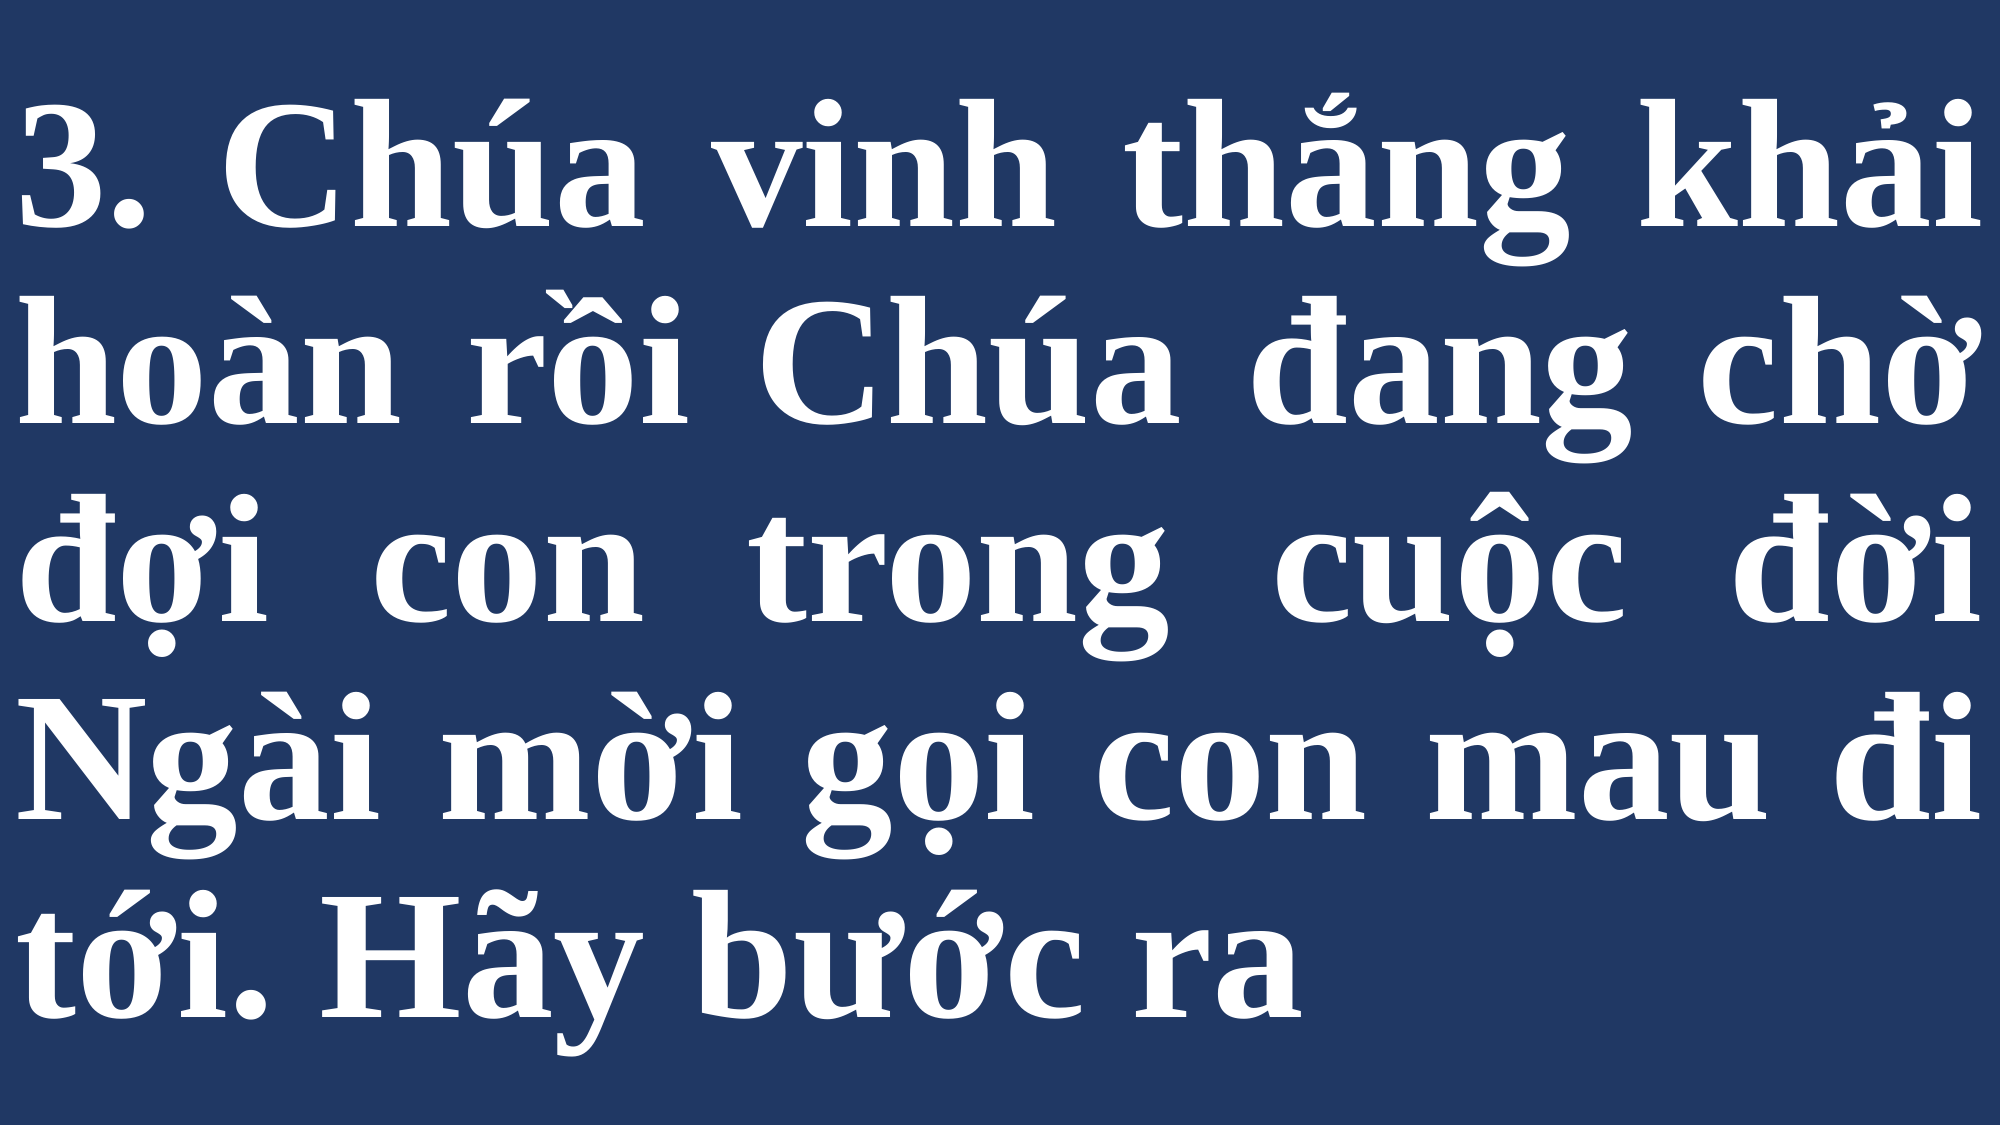

# 3. Chúa vinh thắng khải hoàn rồi Chúa đang chờ đợi con trong cuộc đời Ngài mời gọi con mau đi tới. Hãy bước ra